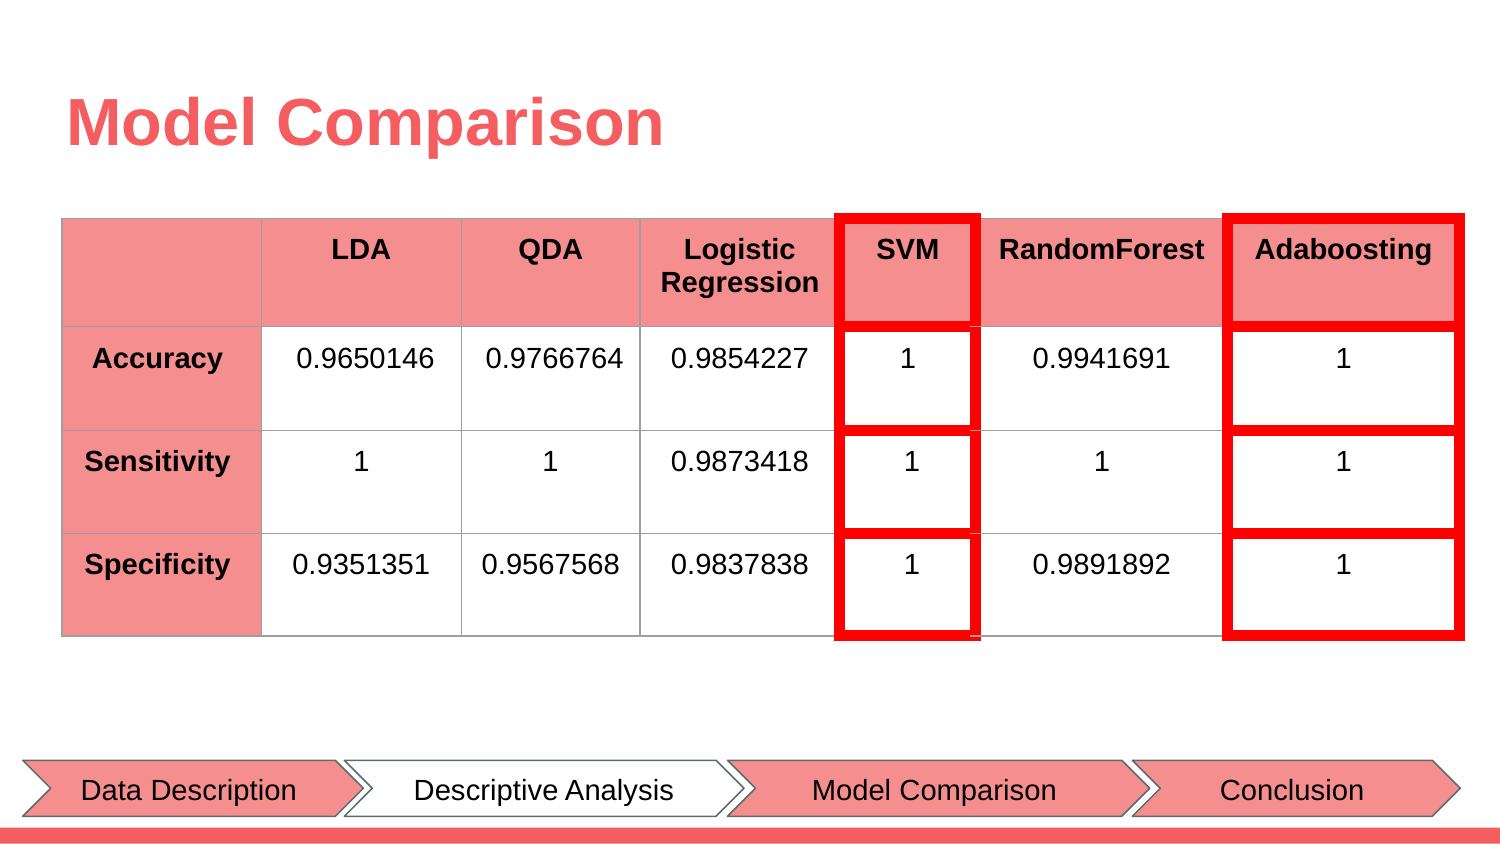

# Model Comparison

|  | LDA | QDA | Logistic Regression | SVM | RandomForest | Adaboosting |
| --- | --- | --- | --- | --- | --- | --- |
| Accuracy | 0.9650146 | 0.9766764 | 0.9854227 | 1 | 0.9941691 | 1 |
| Sensitivity | 1 | 1 | 0.9873418 | 1 | 1 | 1 |
| Specificity | 0.9351351 | 0.9567568 | 0.9837838 | 1 | 0.9891892 | 1 |
Data Description
Descriptive Analysis
Model Comparison
Conclusion